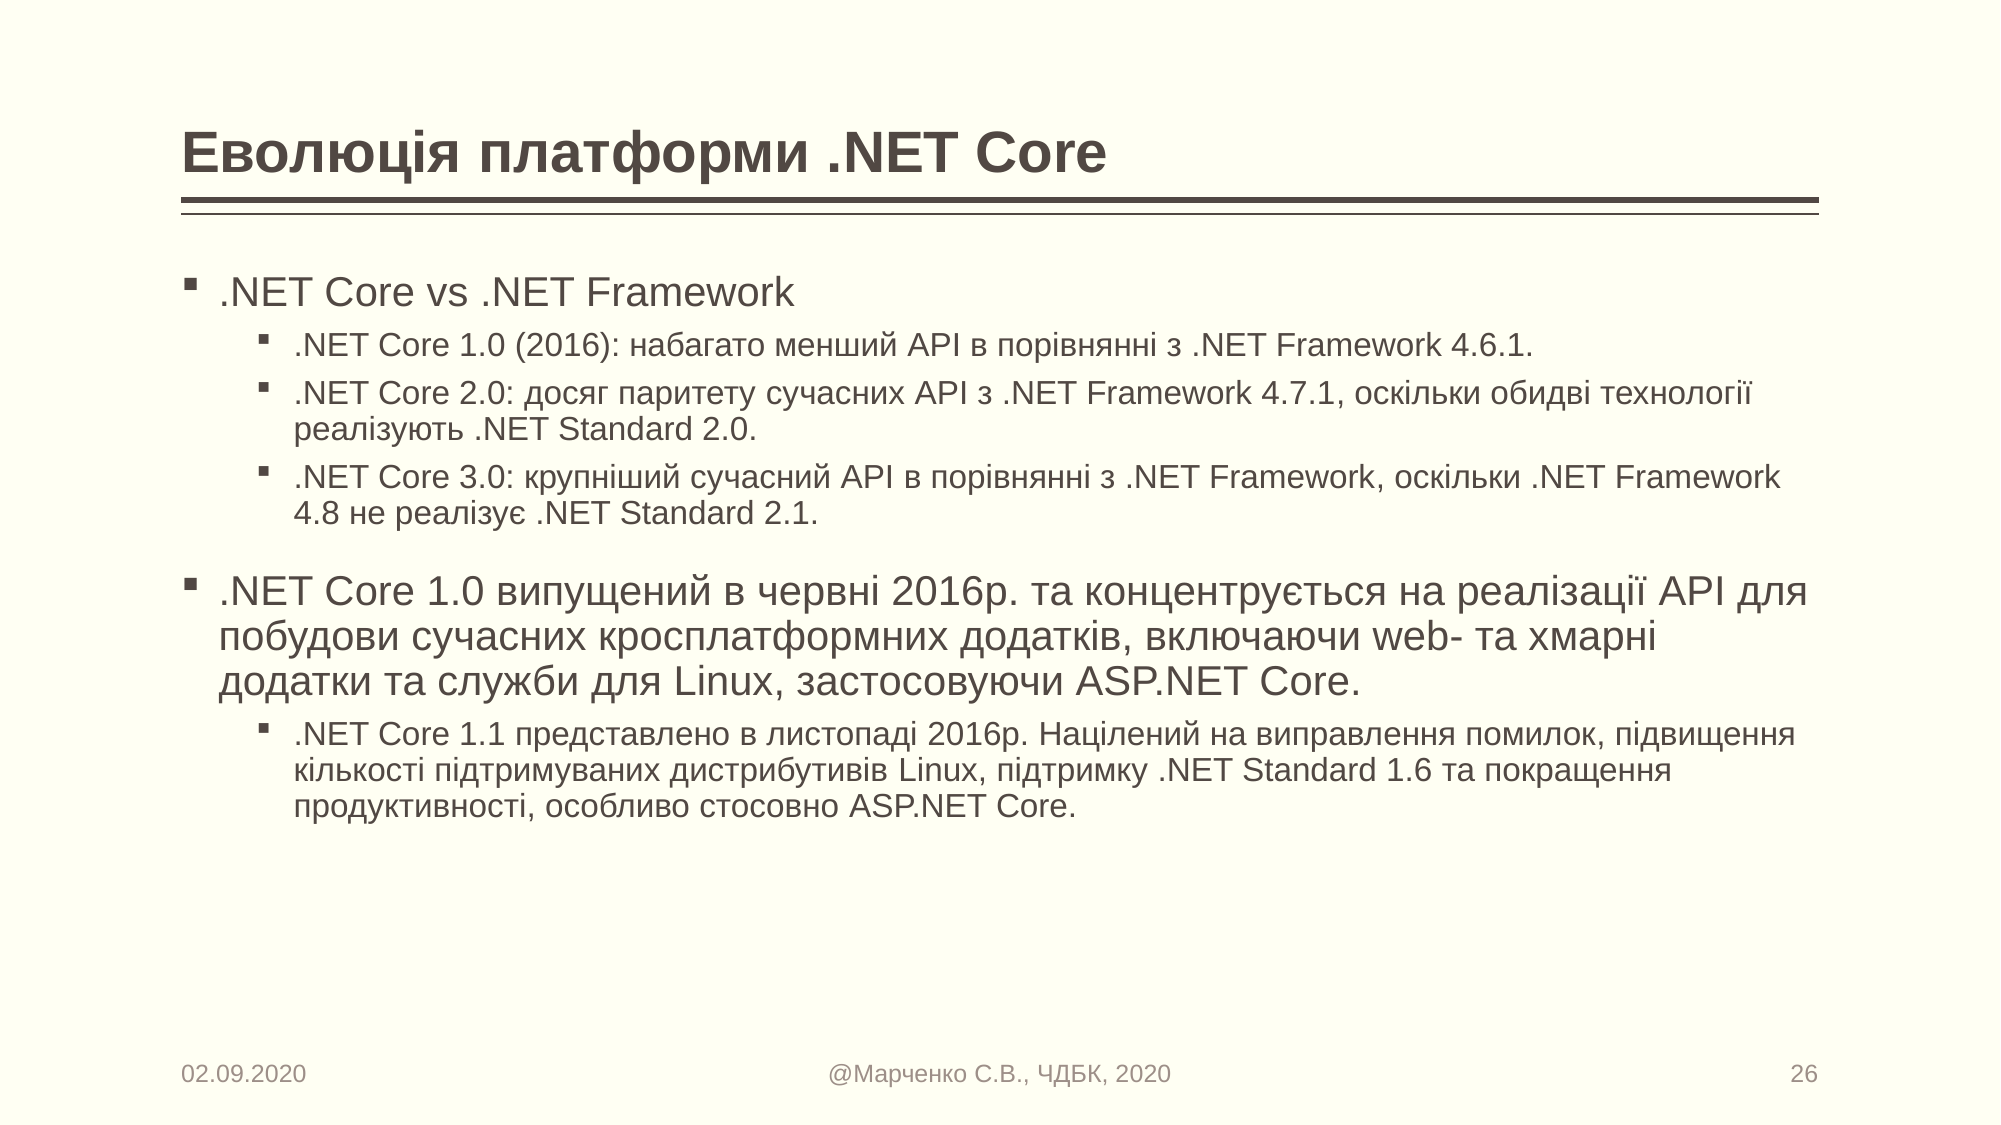

# Еволюція платформи .NET Core
.NET Core vs .NET Framework
.NET Core 1.0 (2016): набагато менший API в порівнянні з .NET Framework 4.6.1.
.NET Core 2.0: досяг паритету сучасних API з .NET Framework 4.7.1, оскільки обидві технології реалізують .NET Standard 2.0.
.NET Core 3.0: крупніший сучасний API в порівнянні з .NET Framework, оскільки .NET Framework 4.8 не реалізує .NET Standard 2.1.
.NET Core 1.0 випущений в червні 2016р. та концентрується на реалізації API для побудови сучасних кросплатформних додатків, включаючи web- та хмарні додатки та служби для Linux, застосовуючи ASP.NET Core.
.NET Core 1.1 представлено в листопаді 2016р. Націлений на виправлення помилок, підвищення кількості підтримуваних дистрибутивів Linux, підтримку .NET Standard 1.6 та покращення продуктивності, особливо стосовно ASP.NET Core.
@Марченко С.В., ЧДБК, 2020
02.09.2020
26